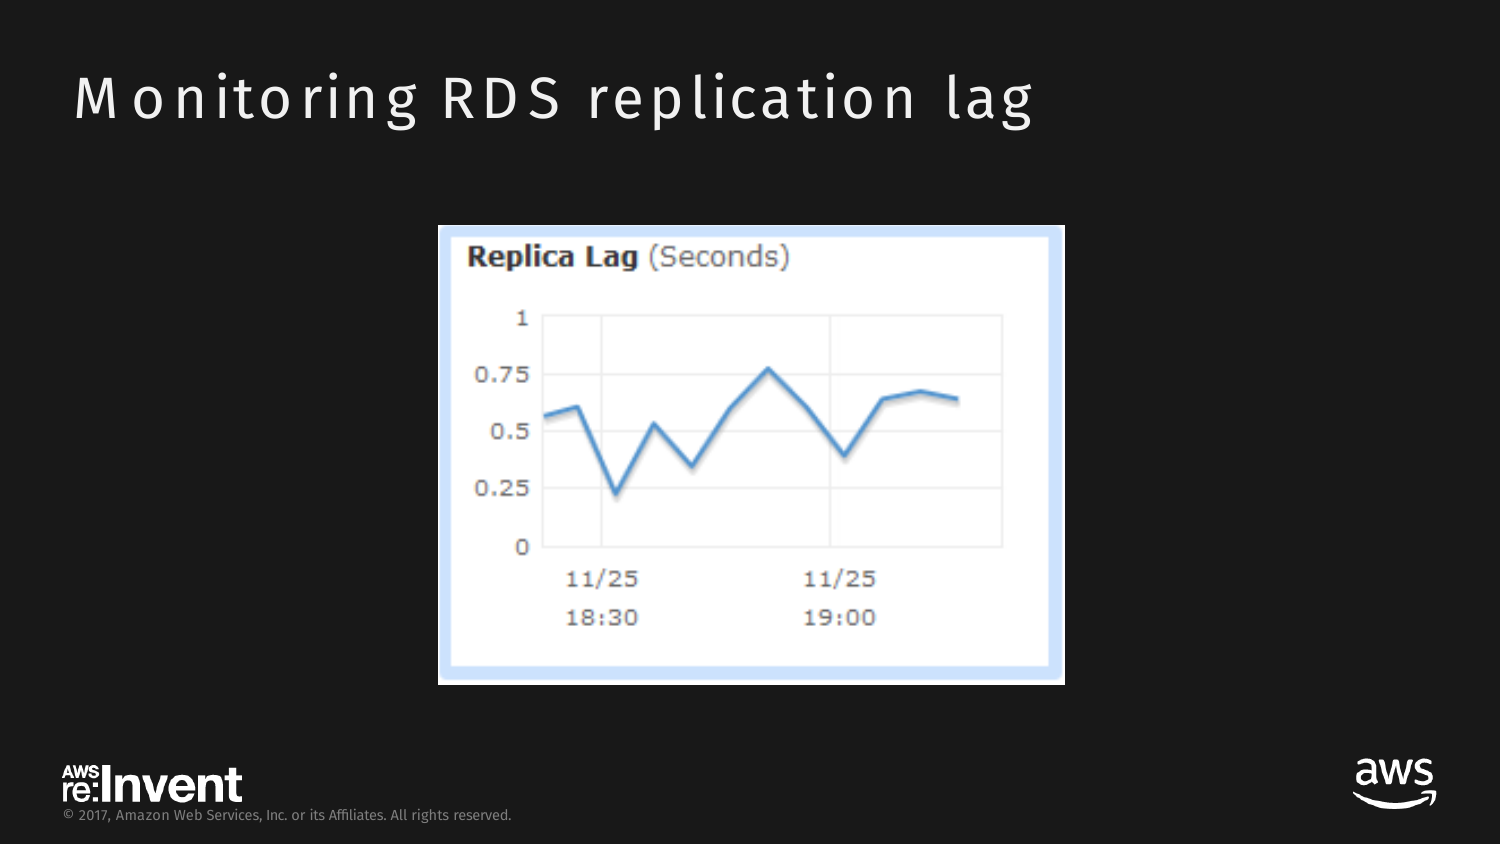

# Monitoring	RDS	replication	lag

© 2017, Amazon Web Services, Inc. or its Affiliates. All rights reserved.